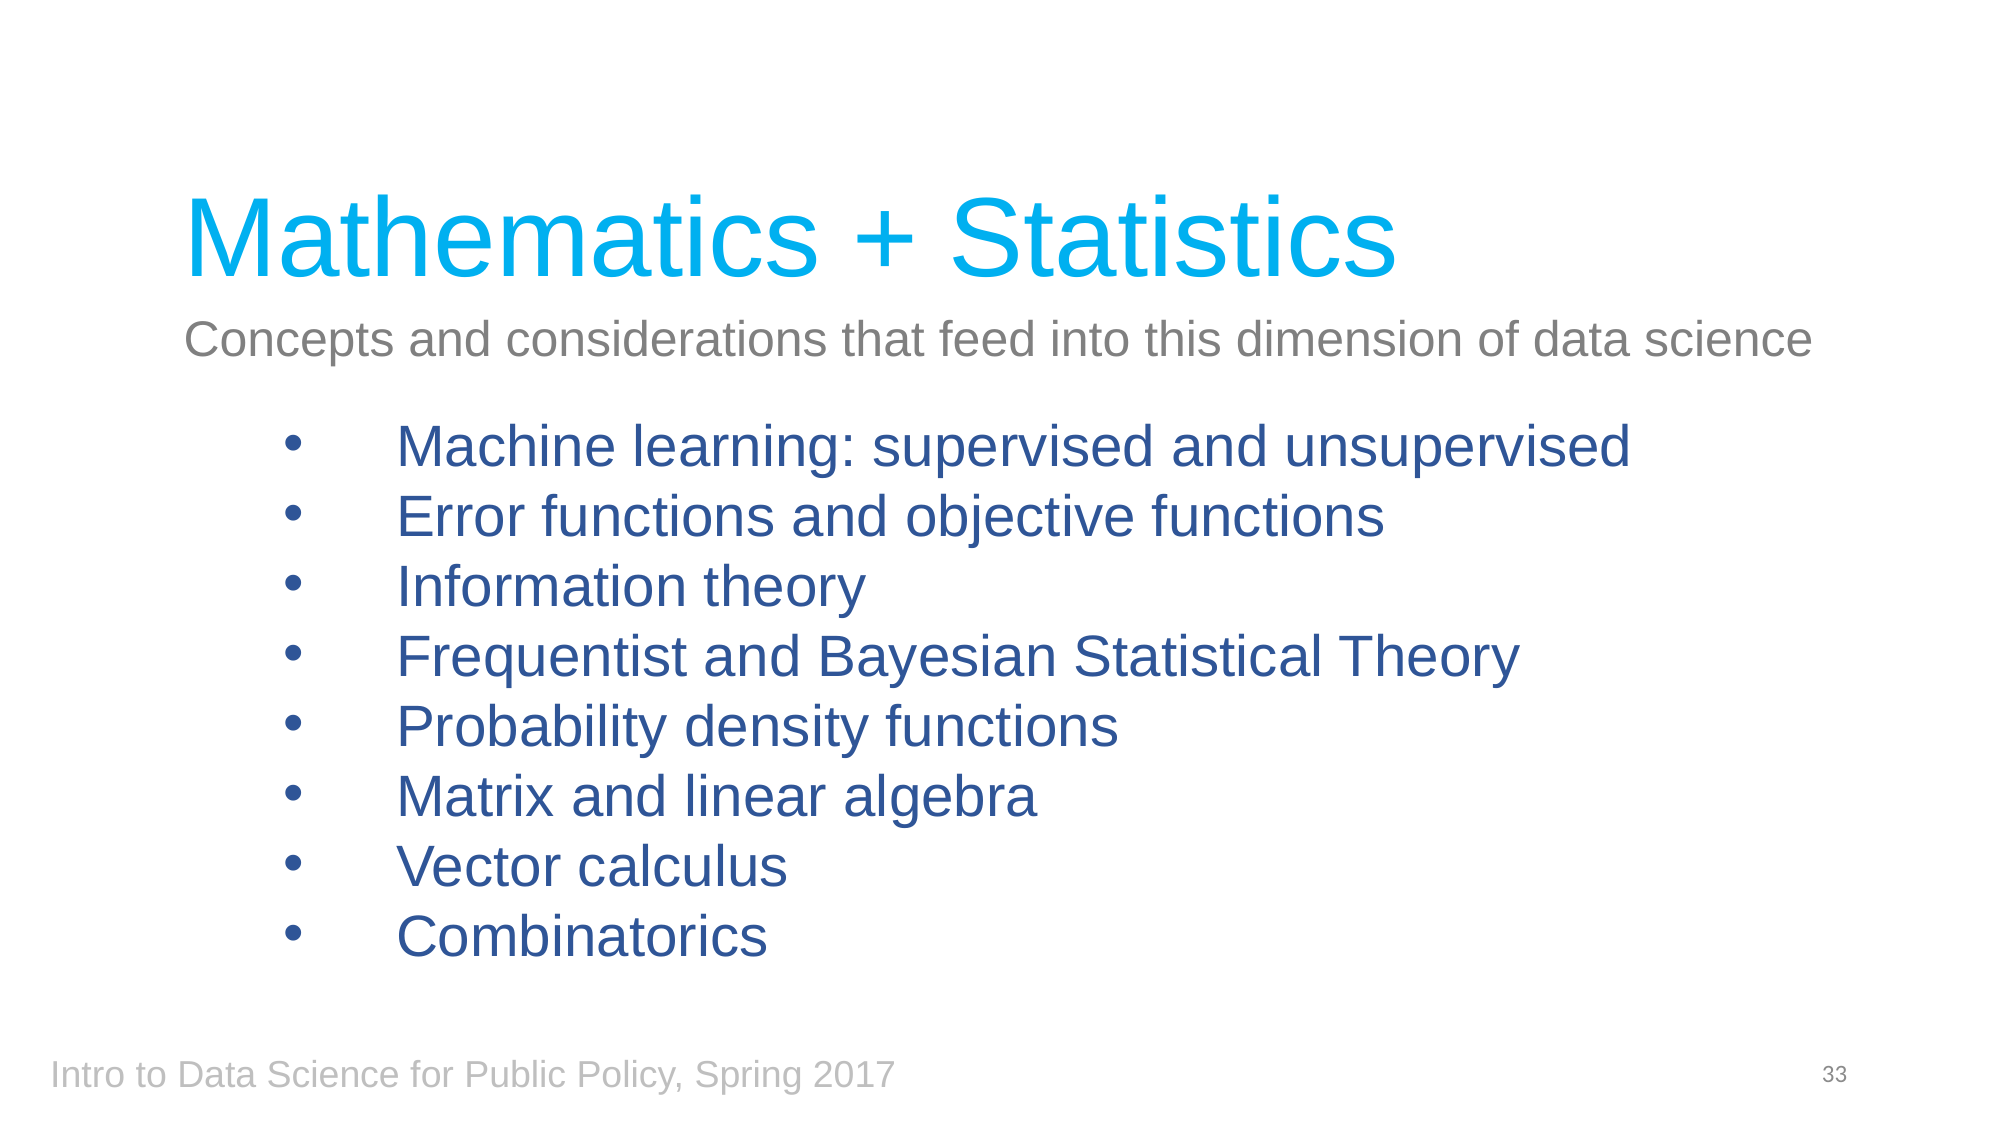

Mathematics + Statistics
Concepts and considerations that feed into this dimension of data science
Machine learning: supervised and unsupervised
Error functions and objective functions
Information theory
Frequentist and Bayesian Statistical Theory
Probability density functions
Matrix and linear algebra
Vector calculus
Combinatorics

Intro to Data Science for Public Policy, Spring 2017
33